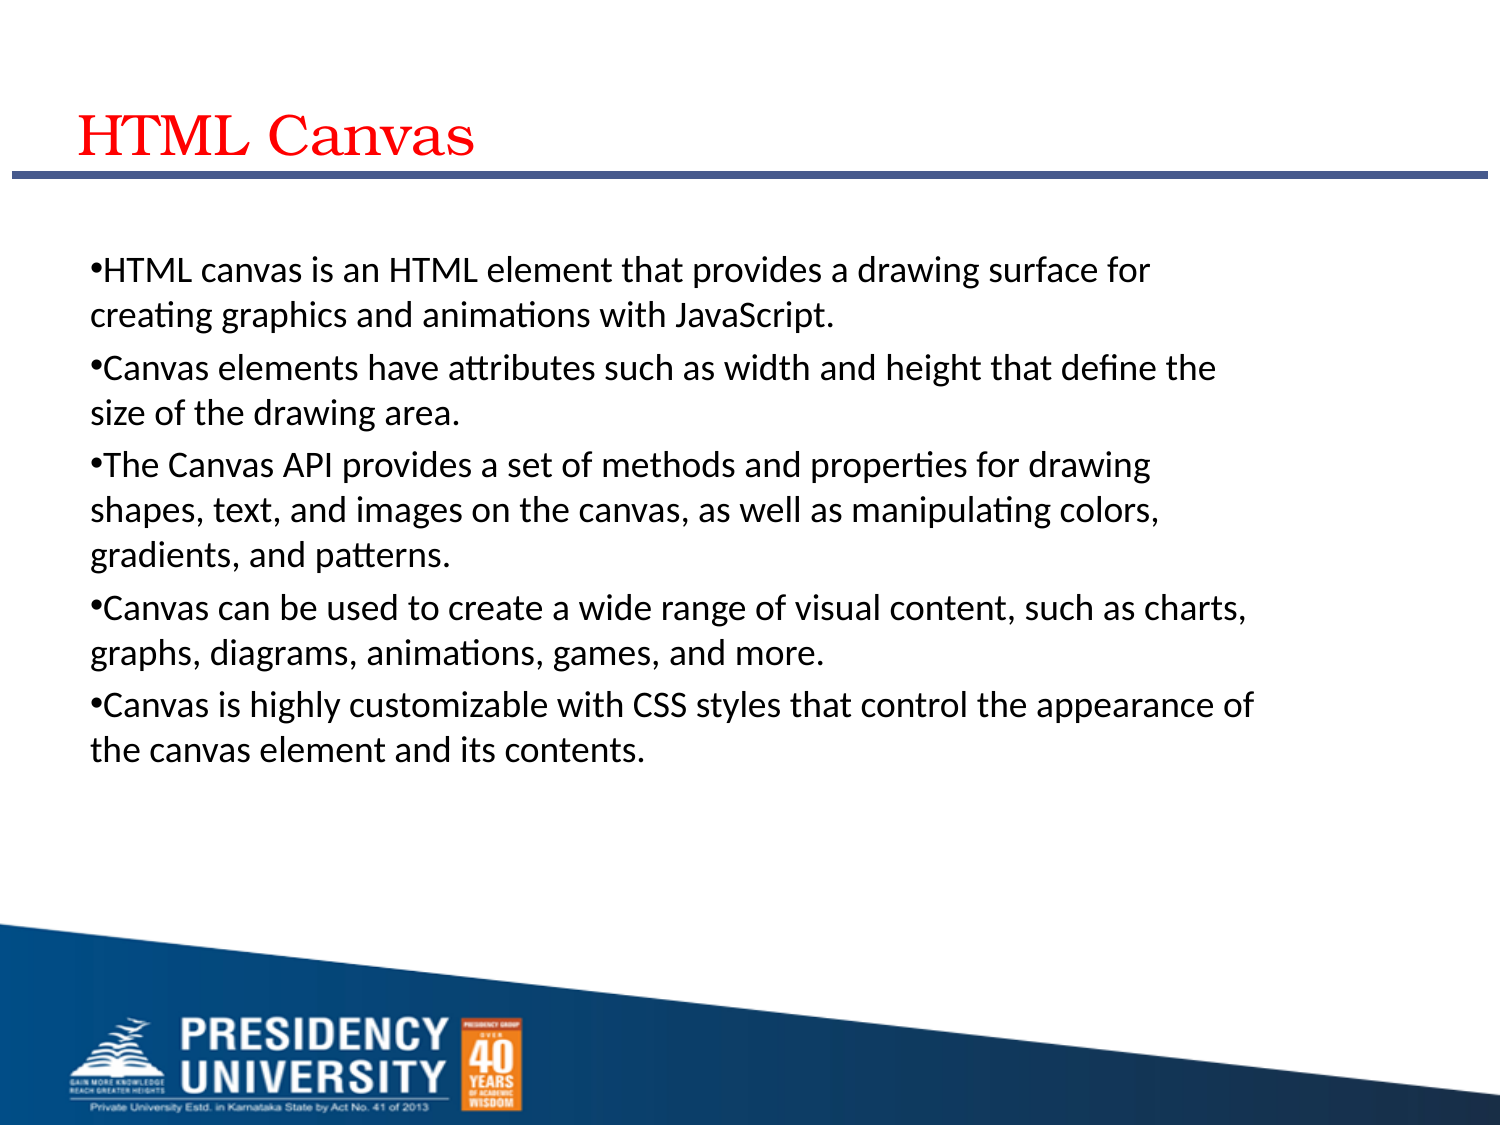

# HTML Canvas
HTML canvas is an HTML element that provides a drawing surface for creating graphics and animations with JavaScript.
Canvas elements have attributes such as width and height that define the size of the drawing area.
The Canvas API provides a set of methods and properties for drawing shapes, text, and images on the canvas, as well as manipulating colors, gradients, and patterns.
Canvas can be used to create a wide range of visual content, such as charts, graphs, diagrams, animations, games, and more.
Canvas is highly customizable with CSS styles that control the appearance of the canvas element and its contents.